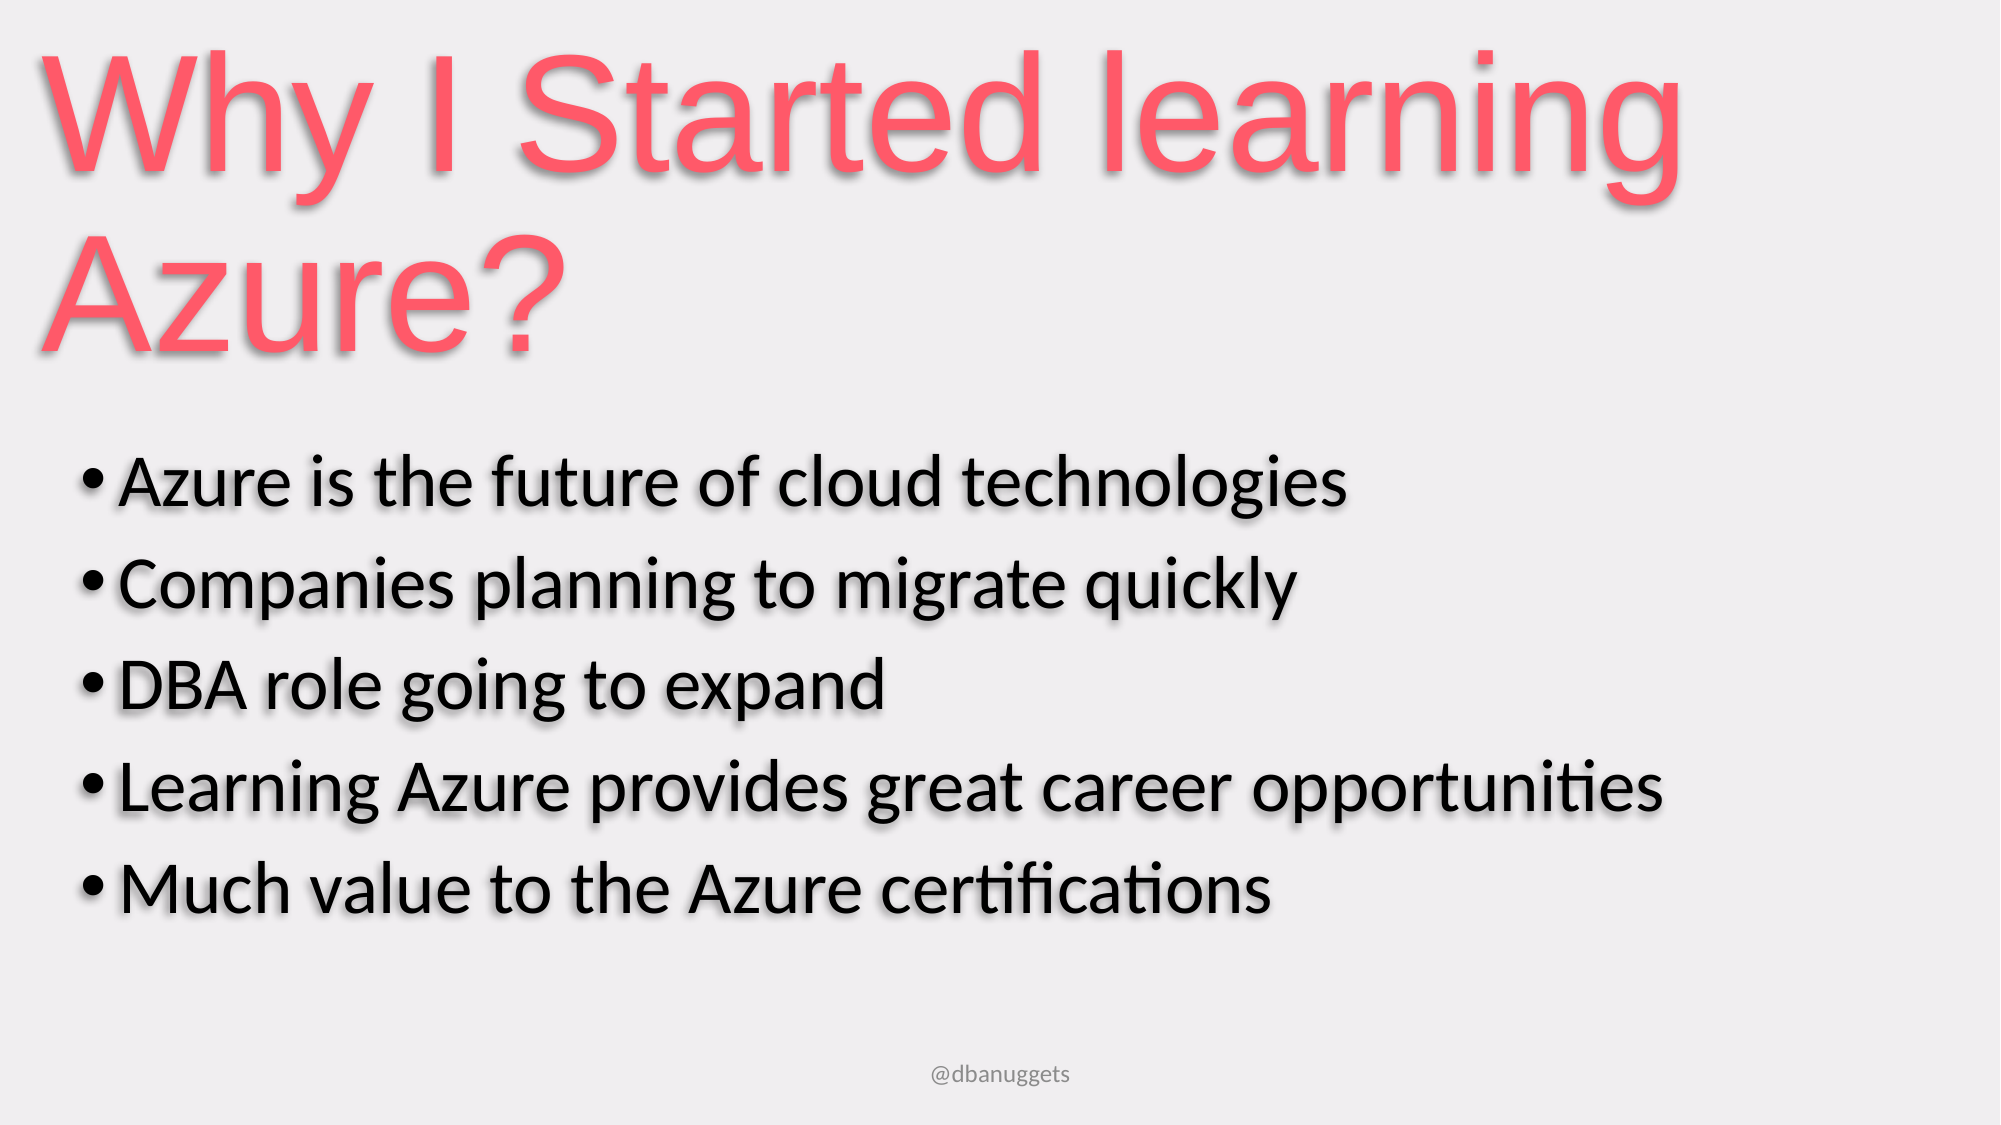

# Why I Started learning Azure?
Azure is the future of cloud technologies
Companies planning to migrate quickly
DBA role going to expand
Learning Azure provides great career opportunities
Much value to the Azure certifications
@dbanuggets